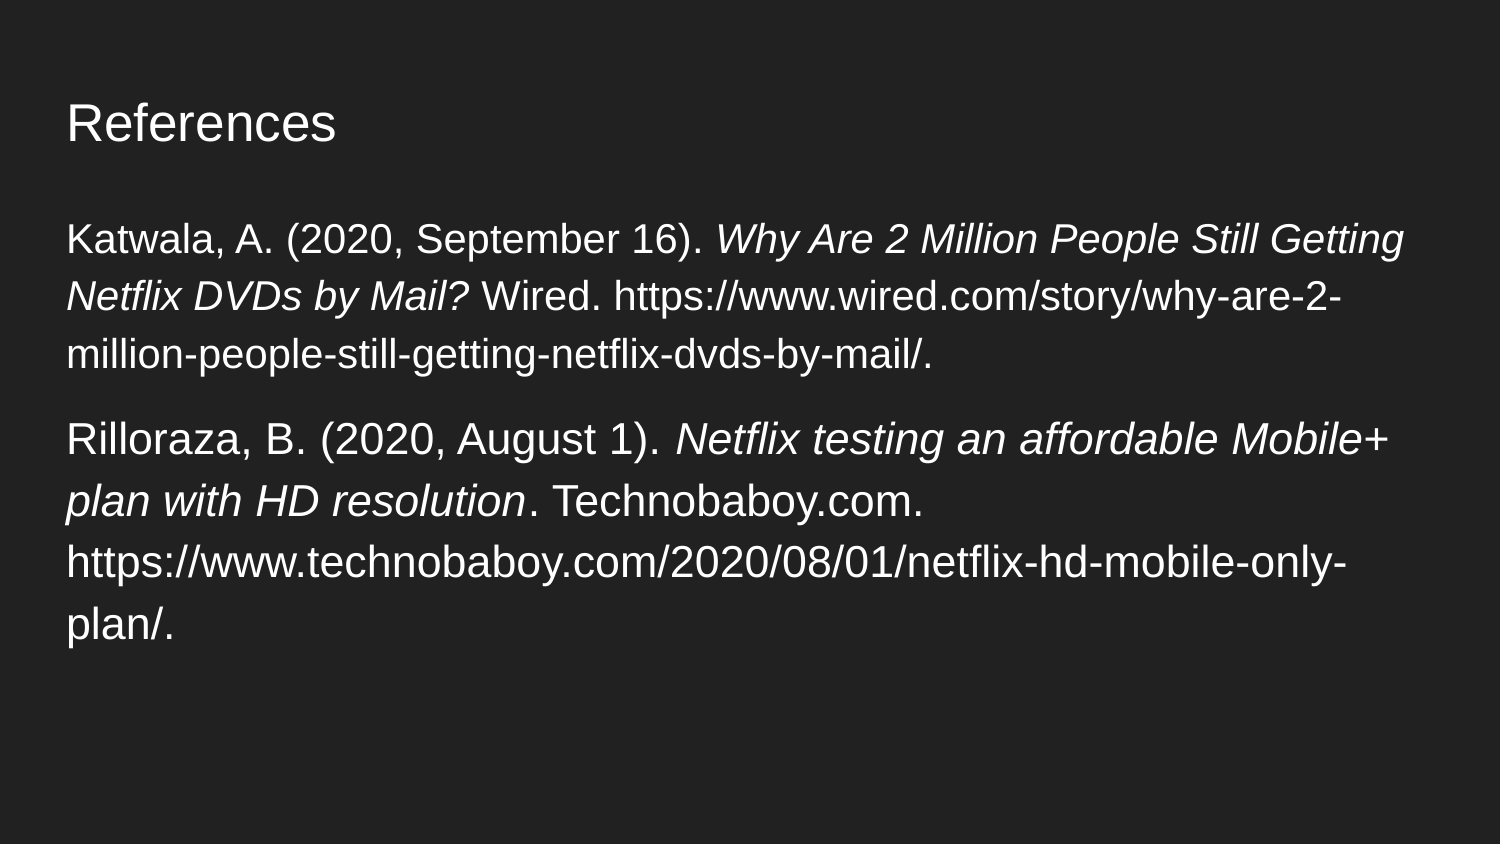

# References
Katwala, A. (2020, September 16). Why Are 2 Million People Still Getting Netflix DVDs by Mail? Wired. https://www.wired.com/story/why-are-2-million-people-still-getting-netflix-dvds-by-mail/.
Rilloraza, B. (2020, August 1). Netflix testing an affordable Mobile+ plan with HD resolution. Technobaboy.com. https://www.technobaboy.com/2020/08/01/netflix-hd-mobile-only-plan/.